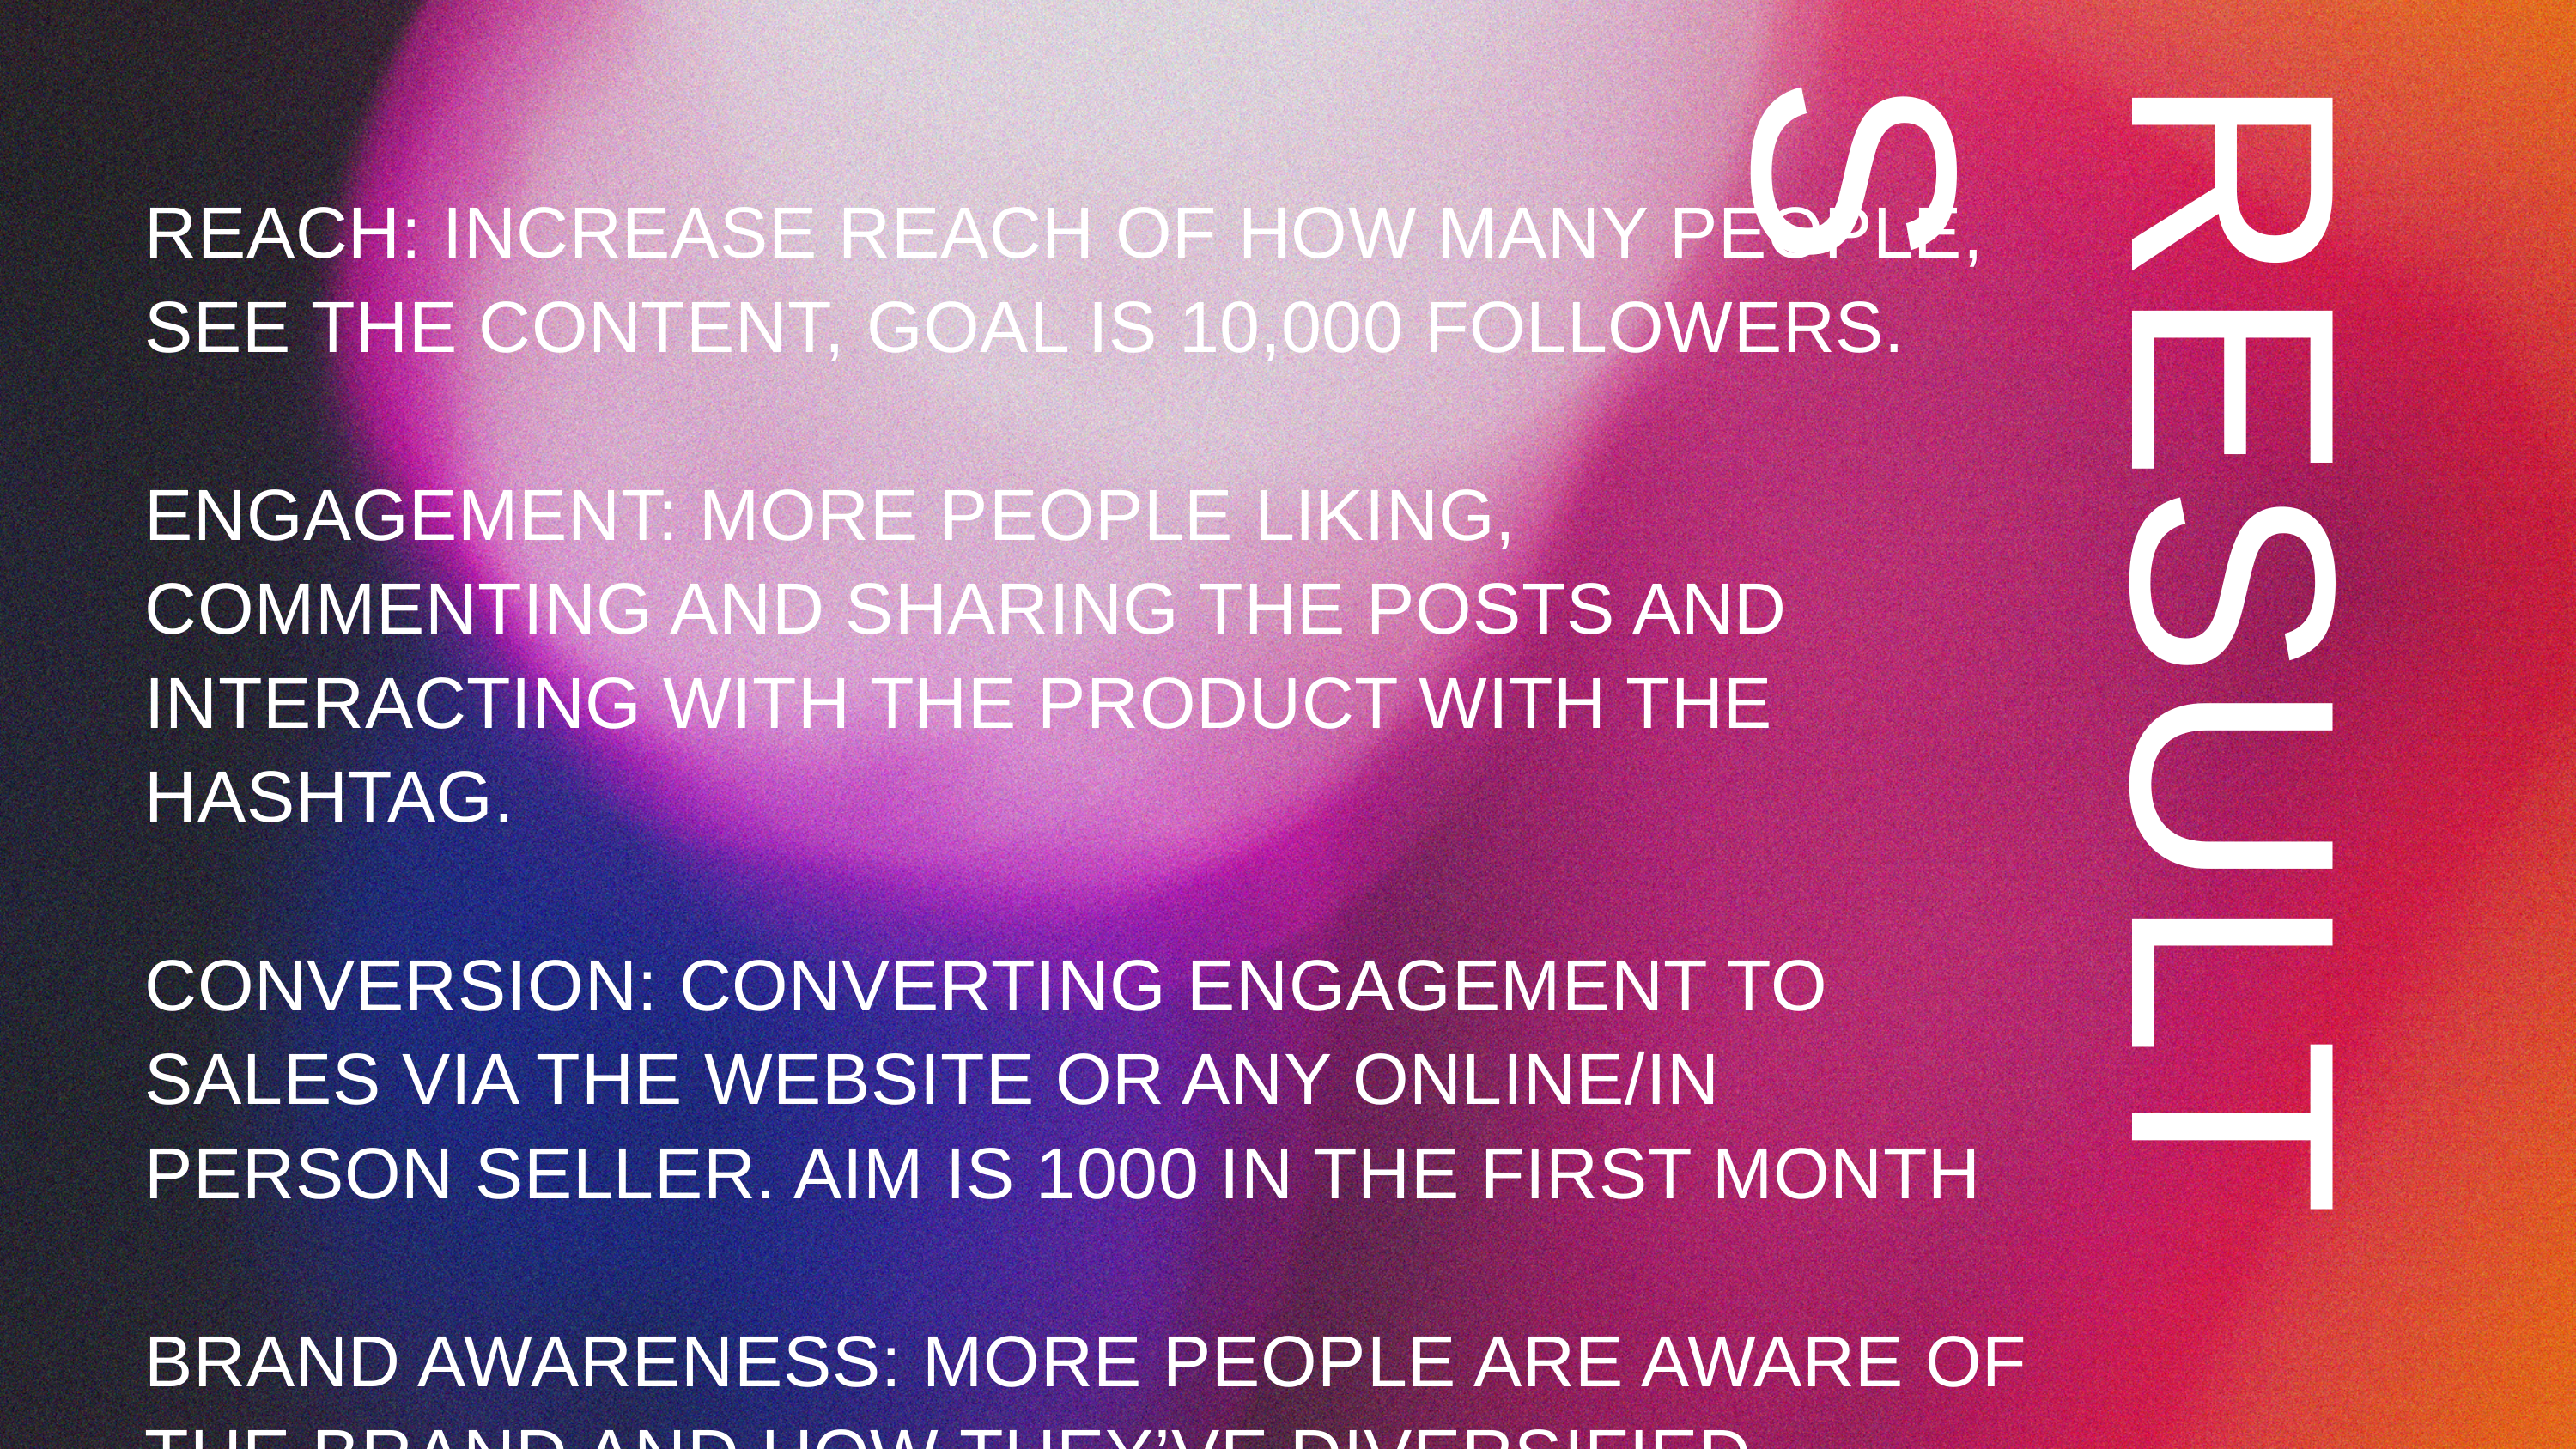

REACH: INCREASE REACH OF HOW MANY PEOPLE,  SEE THE CONTENT, GOAL IS 10,000 FOLLOWERS.

ENGAGEMENT: MORE PEOPLE LIKING, COMMENTING AND SHARING THE POSTS AND INTERACTING WITH THE PRODUCT WITH THE HASHTAG.

CONVERSION: CONVERTING ENGAGEMENT TO SALES VIA THE WEBSITE OR ANY ONLINE/IN PERSON SELLER. AIM IS 1000 IN THE FIRST MONTH

BRAND AWARENESS: MORE PEOPLE ARE AWARE OF THE BRAND AND HOW THEY’VE DIVERSIFIED.
RESULTS